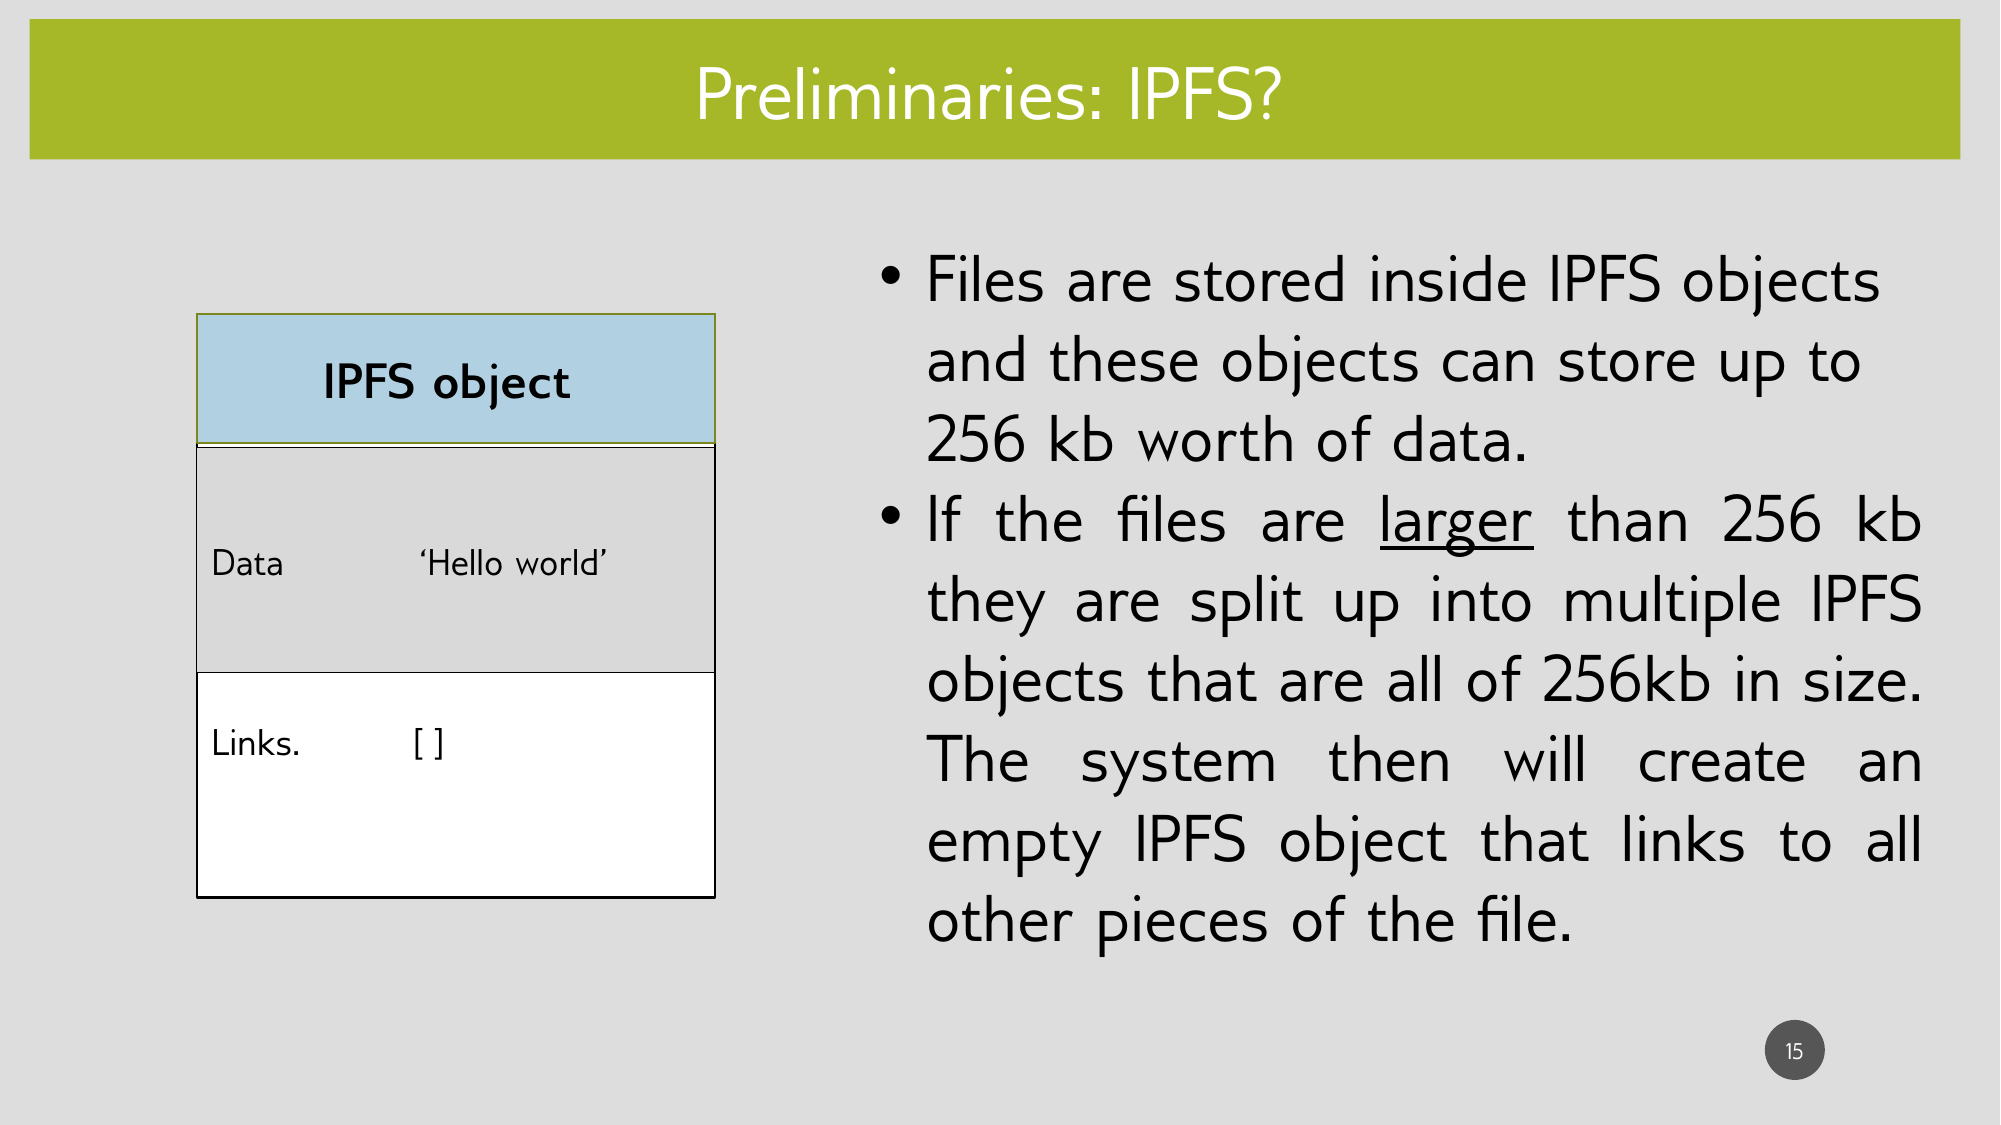

Preliminaries: IPFS?
Files are stored inside IPFS objects and these objects can store up to 256 kb worth of data.
If the files are larger than 256 kb they are split up into multiple IPFS objects that are all of 256kb in size. The system then will create an empty IPFS object that links to all other pieces of the file.

Links.          [ ]
IPFS object
Data            ‘Hello world’
15